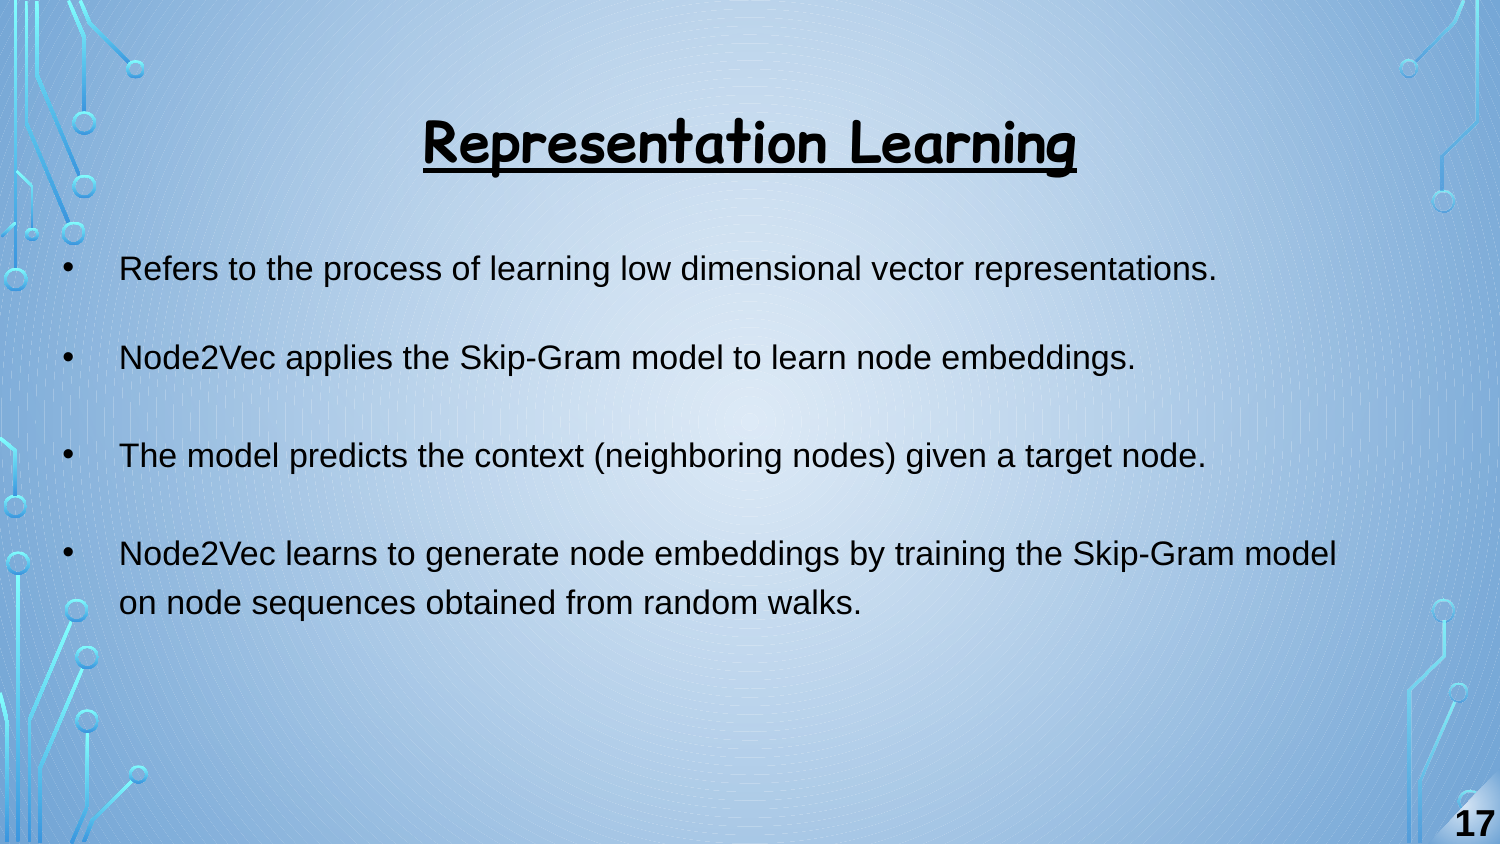

# Representation Learning
Refers to the process of learning low dimensional vector representations.
Node2Vec applies the Skip-Gram model to learn node embeddings.
The model predicts the context (neighboring nodes) given a target node.
Node2Vec learns to generate node embeddings by training the Skip-Gram model
on node sequences obtained from random walks.

17